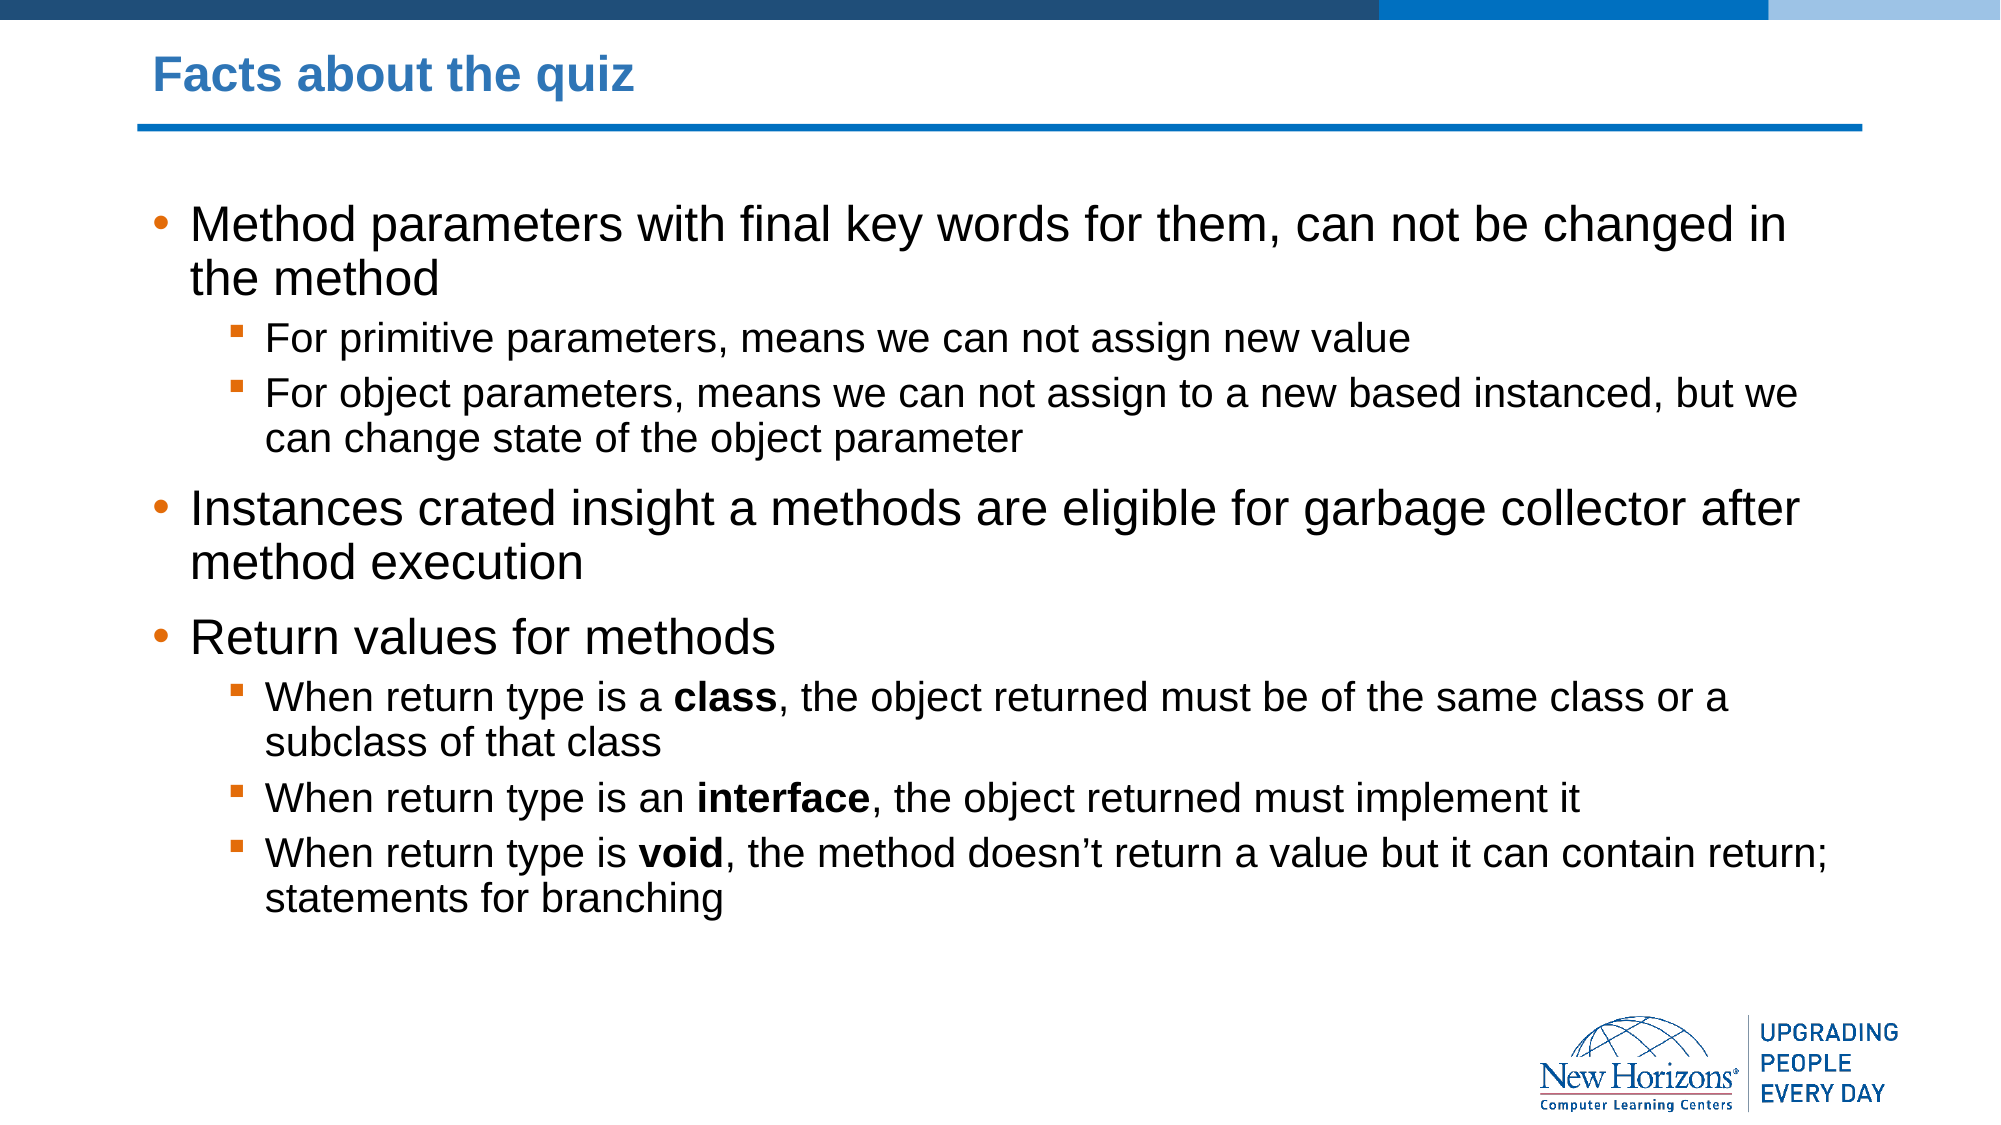

# Facts about the quiz
Method parameters with final key words for them, can not be changed in the method
For primitive parameters, means we can not assign new value
For object parameters, means we can not assign to a new based instanced, but we can change state of the object parameter
Instances crated insight a methods are eligible for garbage collector after method execution
Return values for methods
When return type is a class, the object returned must be of the same class or a subclass of that class
When return type is an interface, the object returned must implement it
When return type is void, the method doesn’t return a value but it can contain return; statements for branching